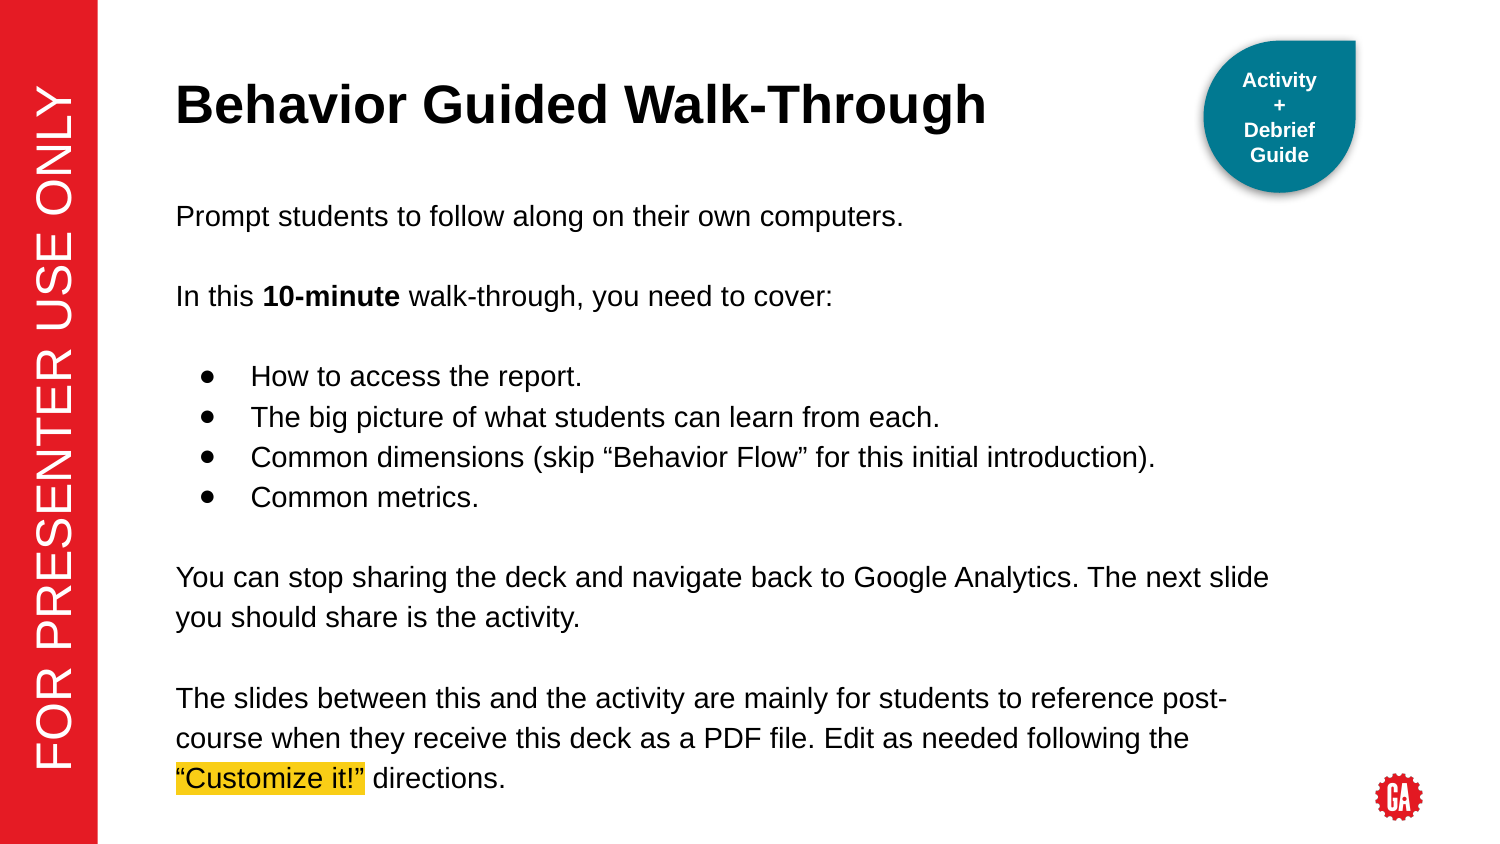

Activity + Debrief Guide
# Behavior Guided Walk-Through
Prompt students to follow along on their own computers.

In this 10-minute walk-through, you need to cover:

How to access the report.
The big picture of what students can learn from each.
Common dimensions (skip “Behavior Flow” for this initial introduction).
Common metrics.

You can stop sharing the deck and navigate back to Google Analytics. The next slide you should share is the activity.

The slides between this and the activity are mainly for students to reference post-course when they receive this deck as a PDF file. Edit as needed following the “Customize it!” directions.